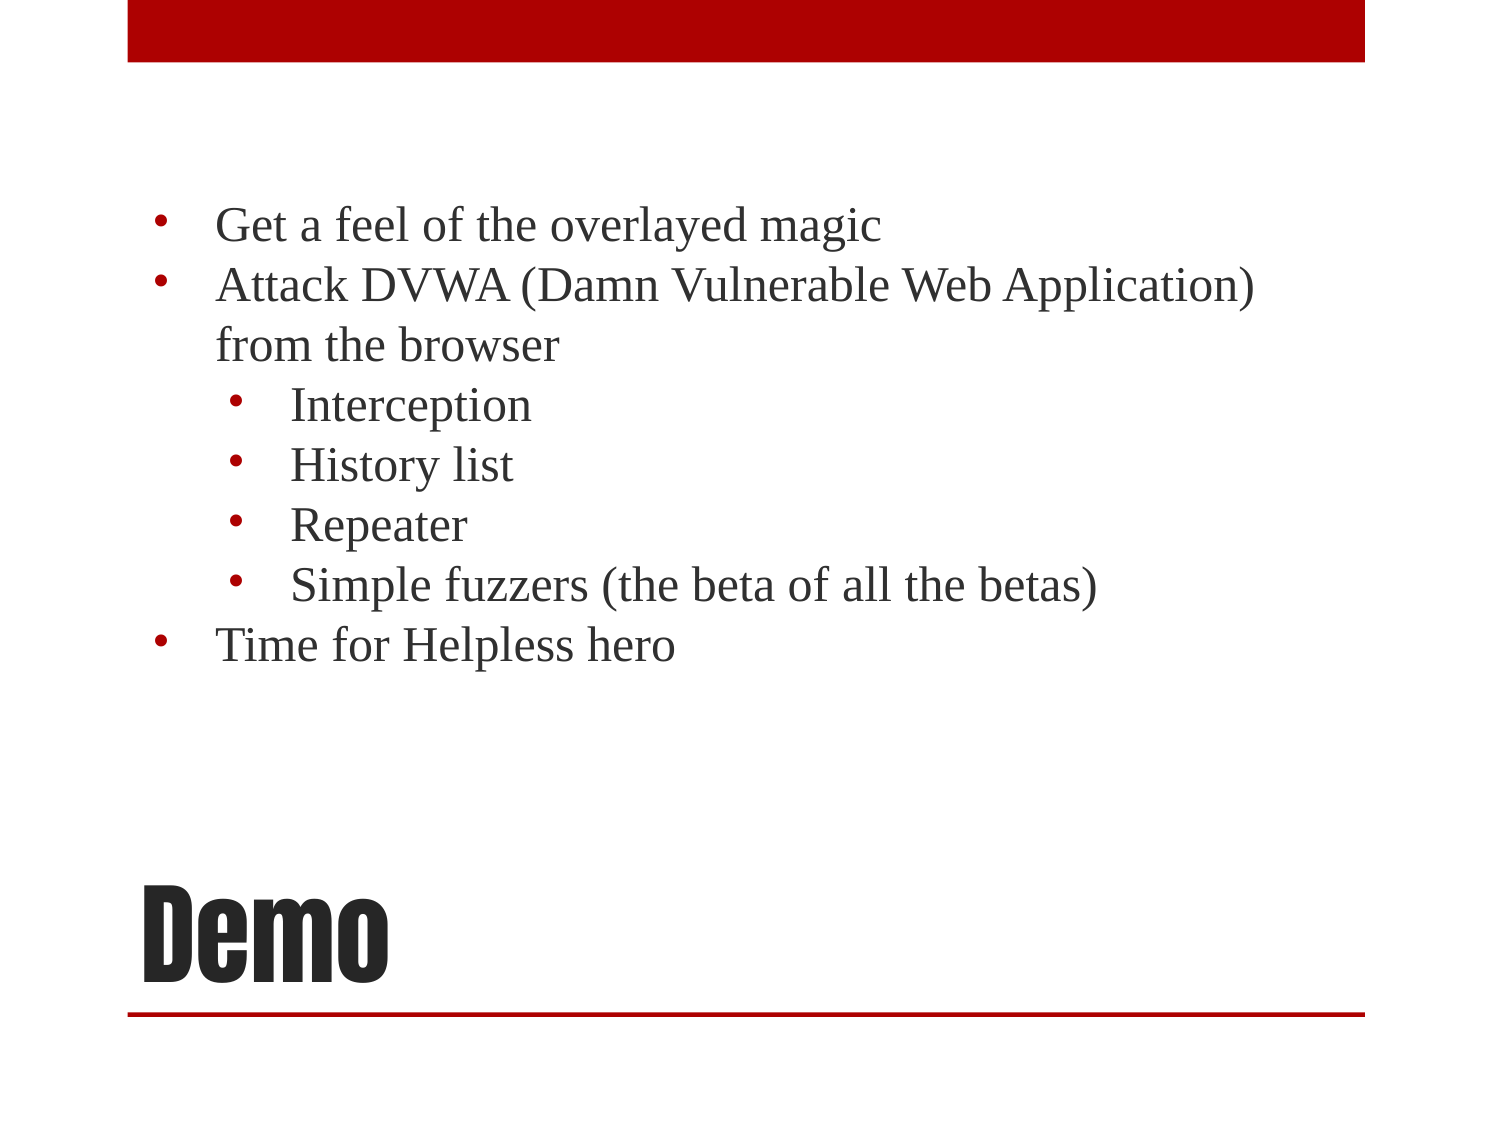

Get a feel of the overlayed magic
Attack DVWA (Damn Vulnerable Web Application) from the browser
Interception
History list
Repeater
Simple fuzzers (the beta of all the betas)
Time for Helpless hero
# Demo